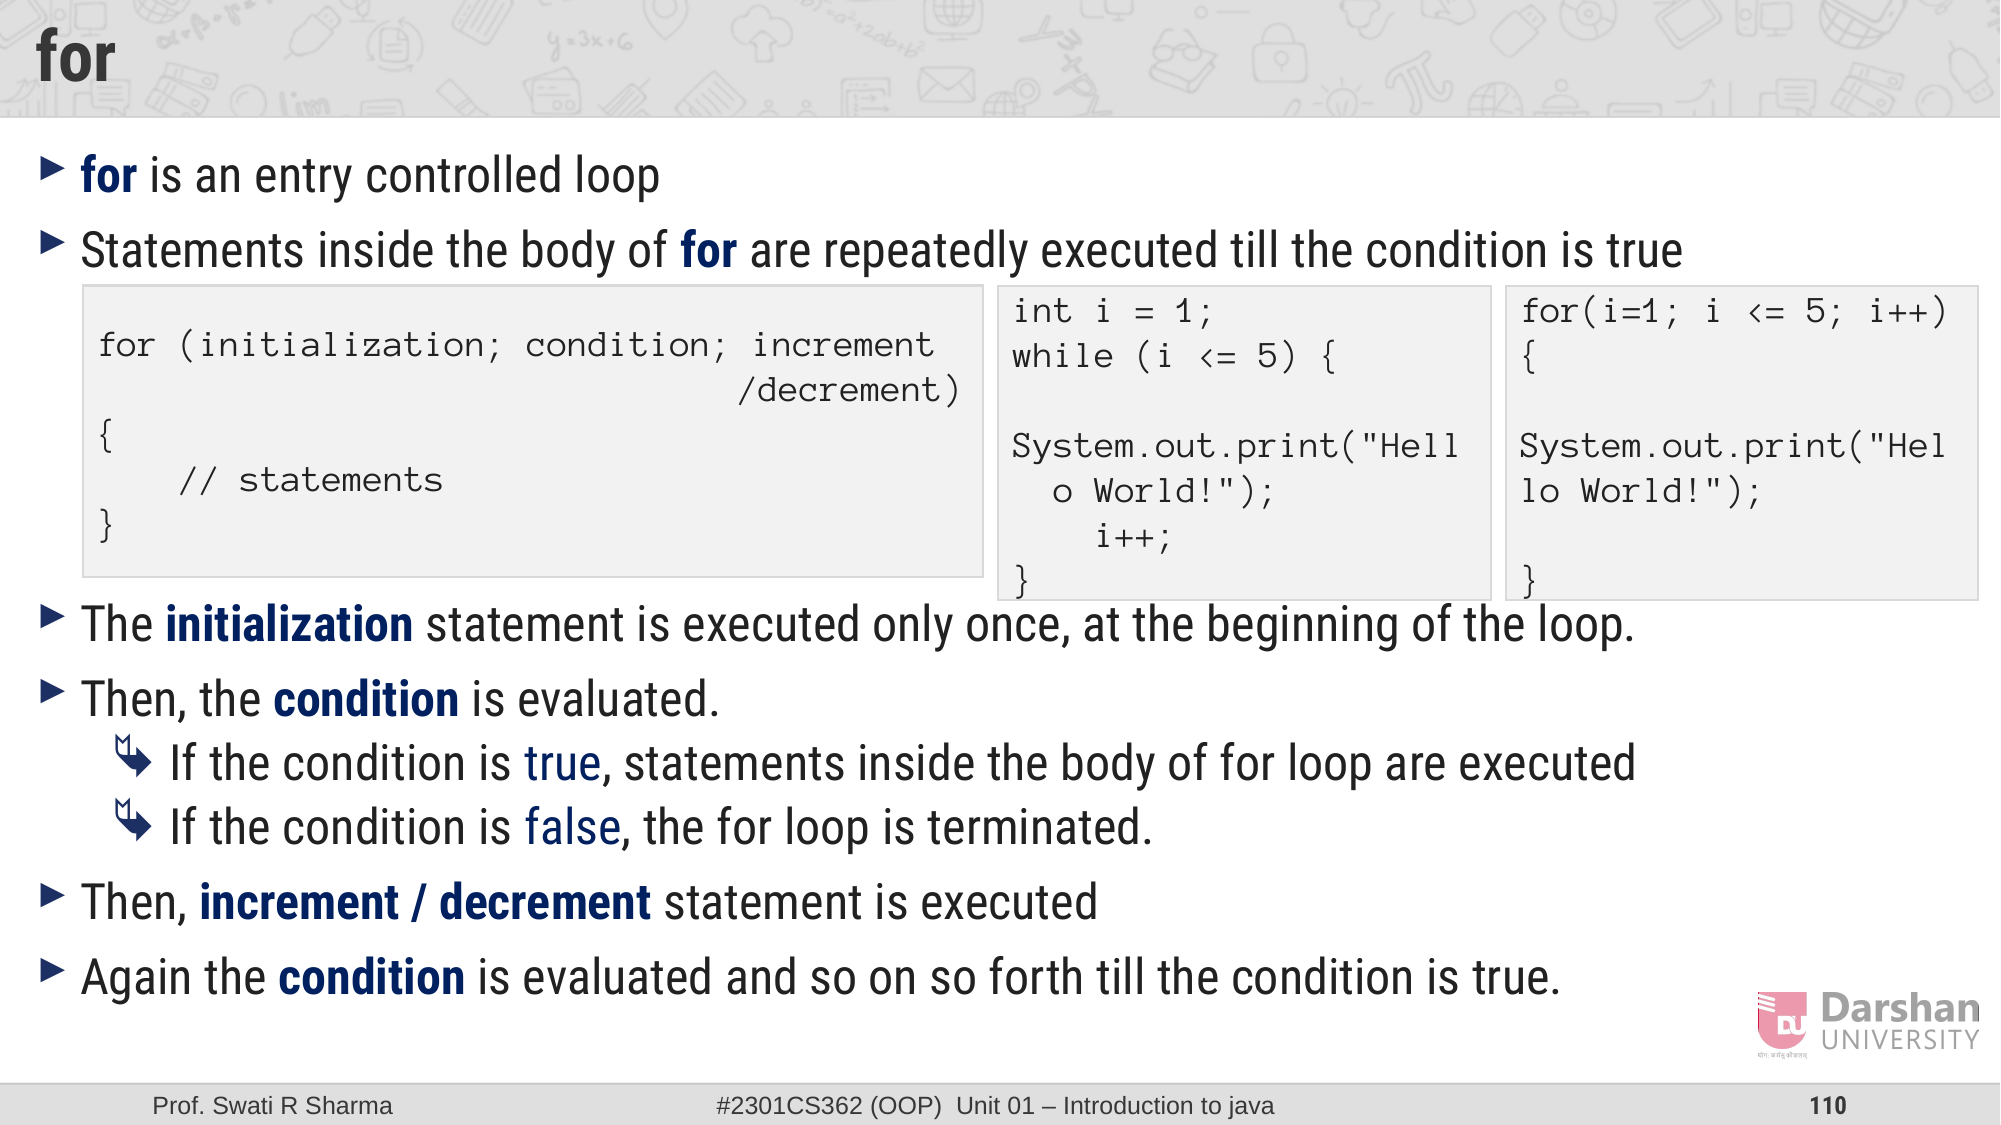

# for
for is an entry controlled loop
Statements inside the body of for are repeatedly executed till the condition is true

The initialization statement is executed only once, at the beginning of the loop.
Then, the condition is evaluated.
If the condition is true, statements inside the body of for loop are executed
If the condition is false, the for loop is terminated.
Then, increment / decrement statement is executed
Again the condition is evaluated and so on so forth till the condition is true.

for (initialization; condition; increment 				  /decrement)
{
    // statements
}
for(i=1; i <= 5; i++)
{
   System.out.print("Hello World!");

}
int i = 1;
while (i <= 5) {
    System.out.print("Hell   o World!");
    i++;
}